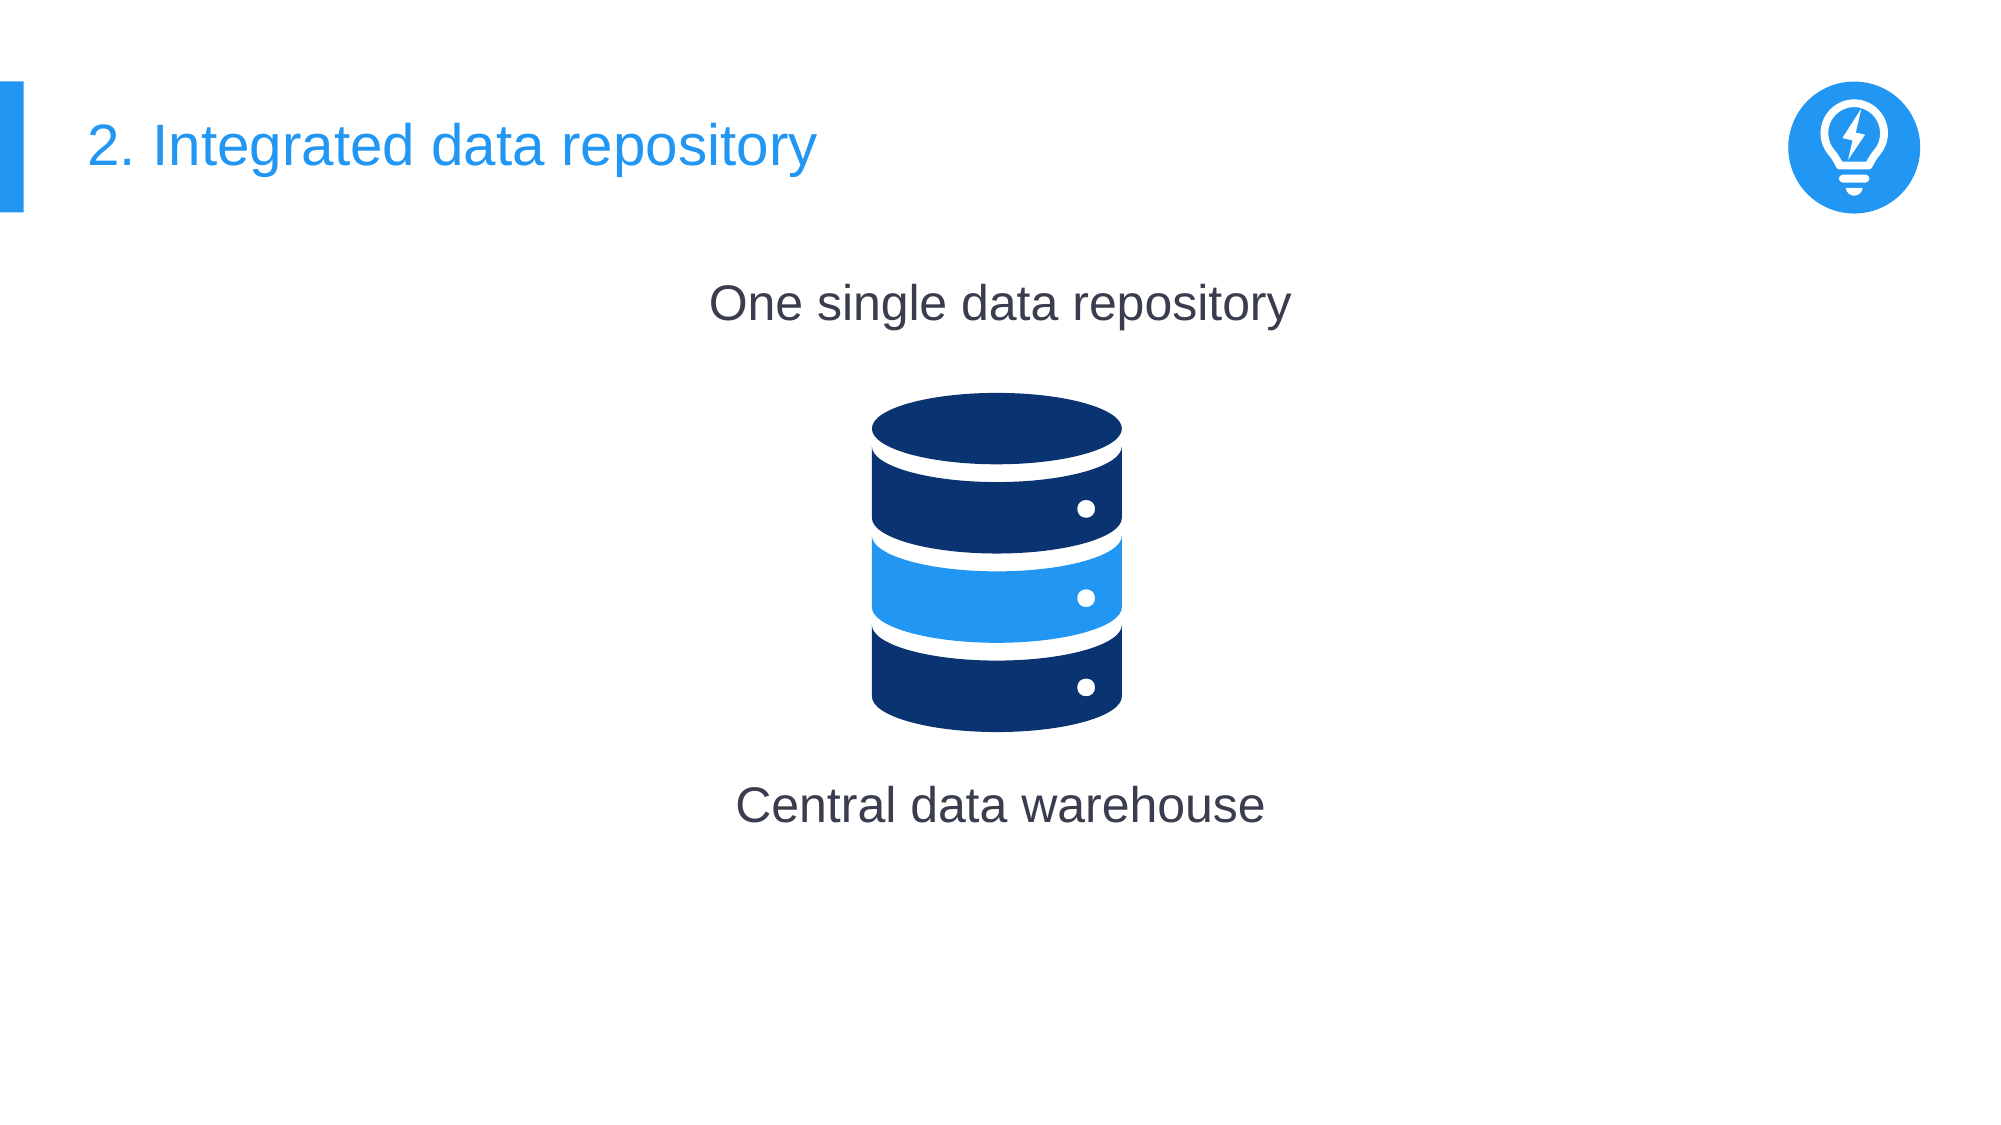

# 2. Integrated data repository
One single data repository

Central data warehouse